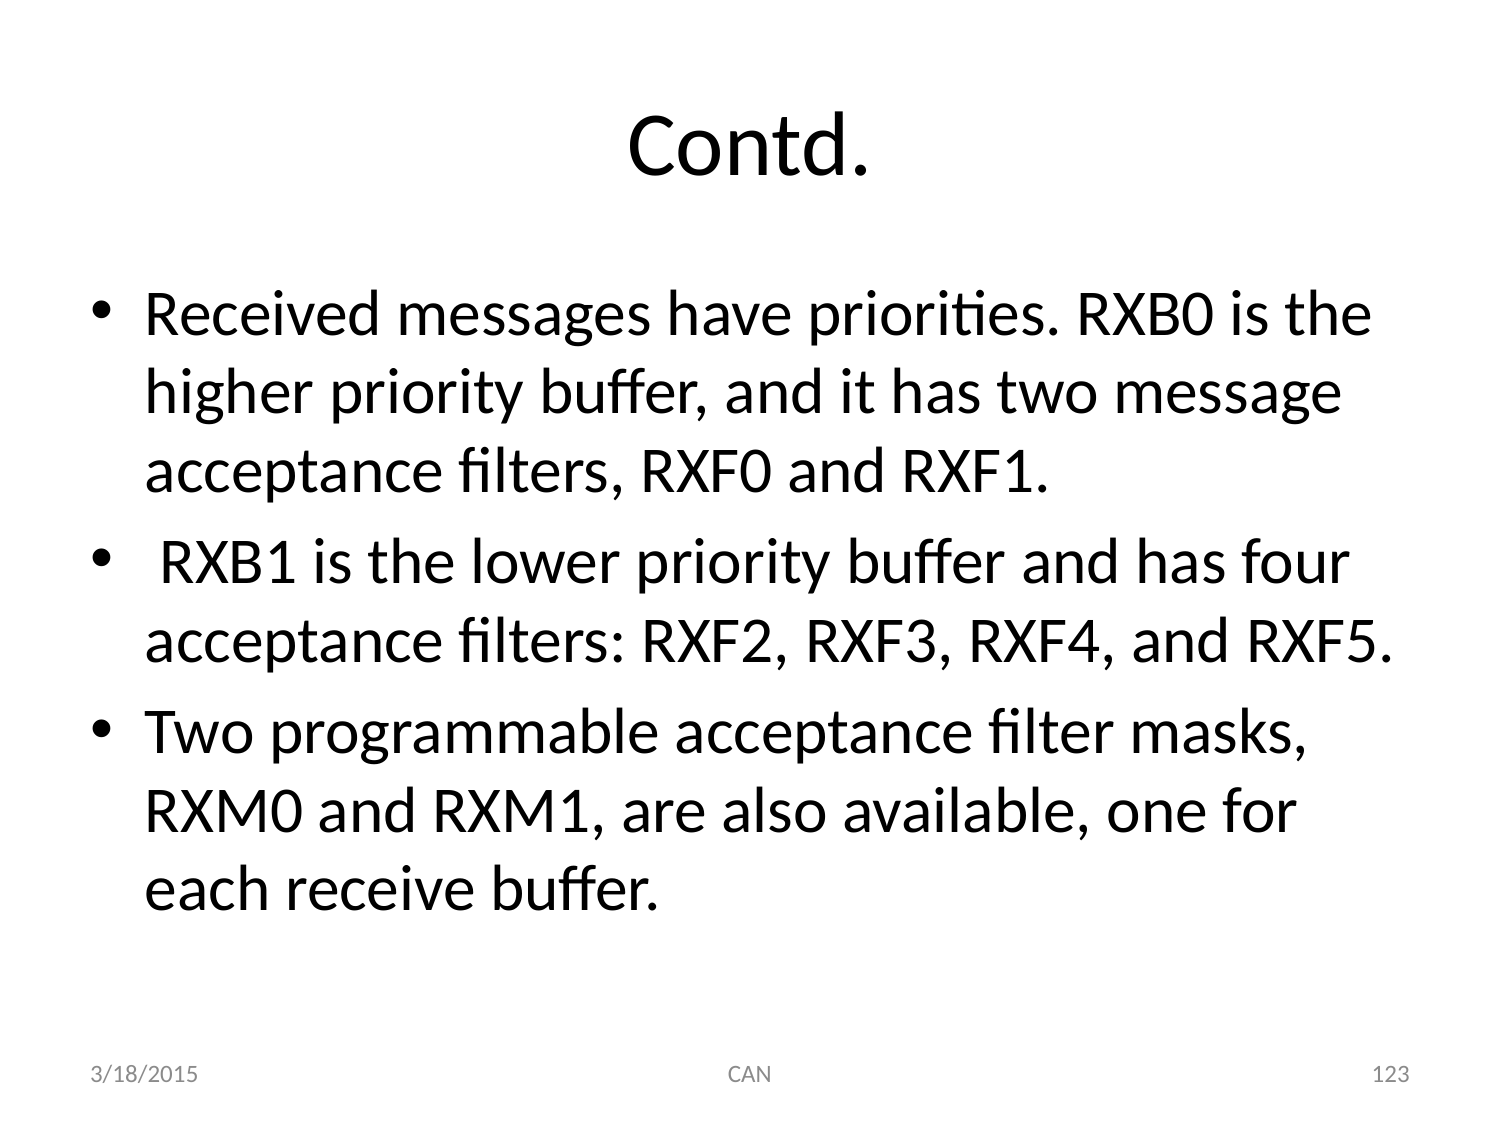

# Contd.
Received messages have priorities. RXB0 is the higher priority buffer, and it has two message acceptance filters, RXF0 and RXF1.
 RXB1 is the lower priority buffer and has four acceptance filters: RXF2, RXF3, RXF4, and RXF5.
Two programmable acceptance filter masks, RXM0 and RXM1, are also available, one for each receive buffer.
3/18/2015
CAN
123